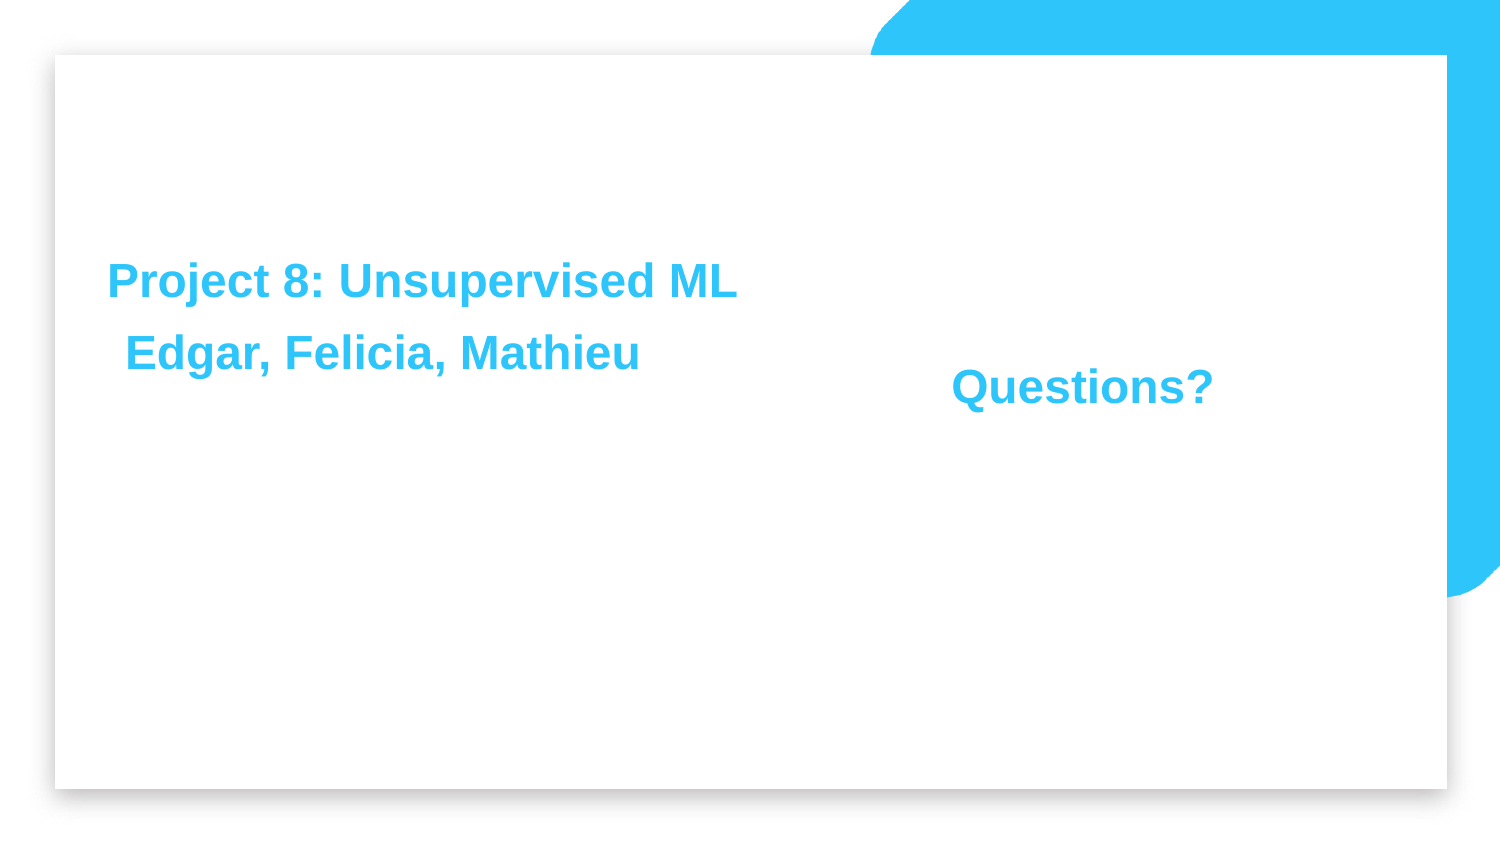

Project 8: Unsupervised ML
Edgar, Felicia, Mathieu
Questions?